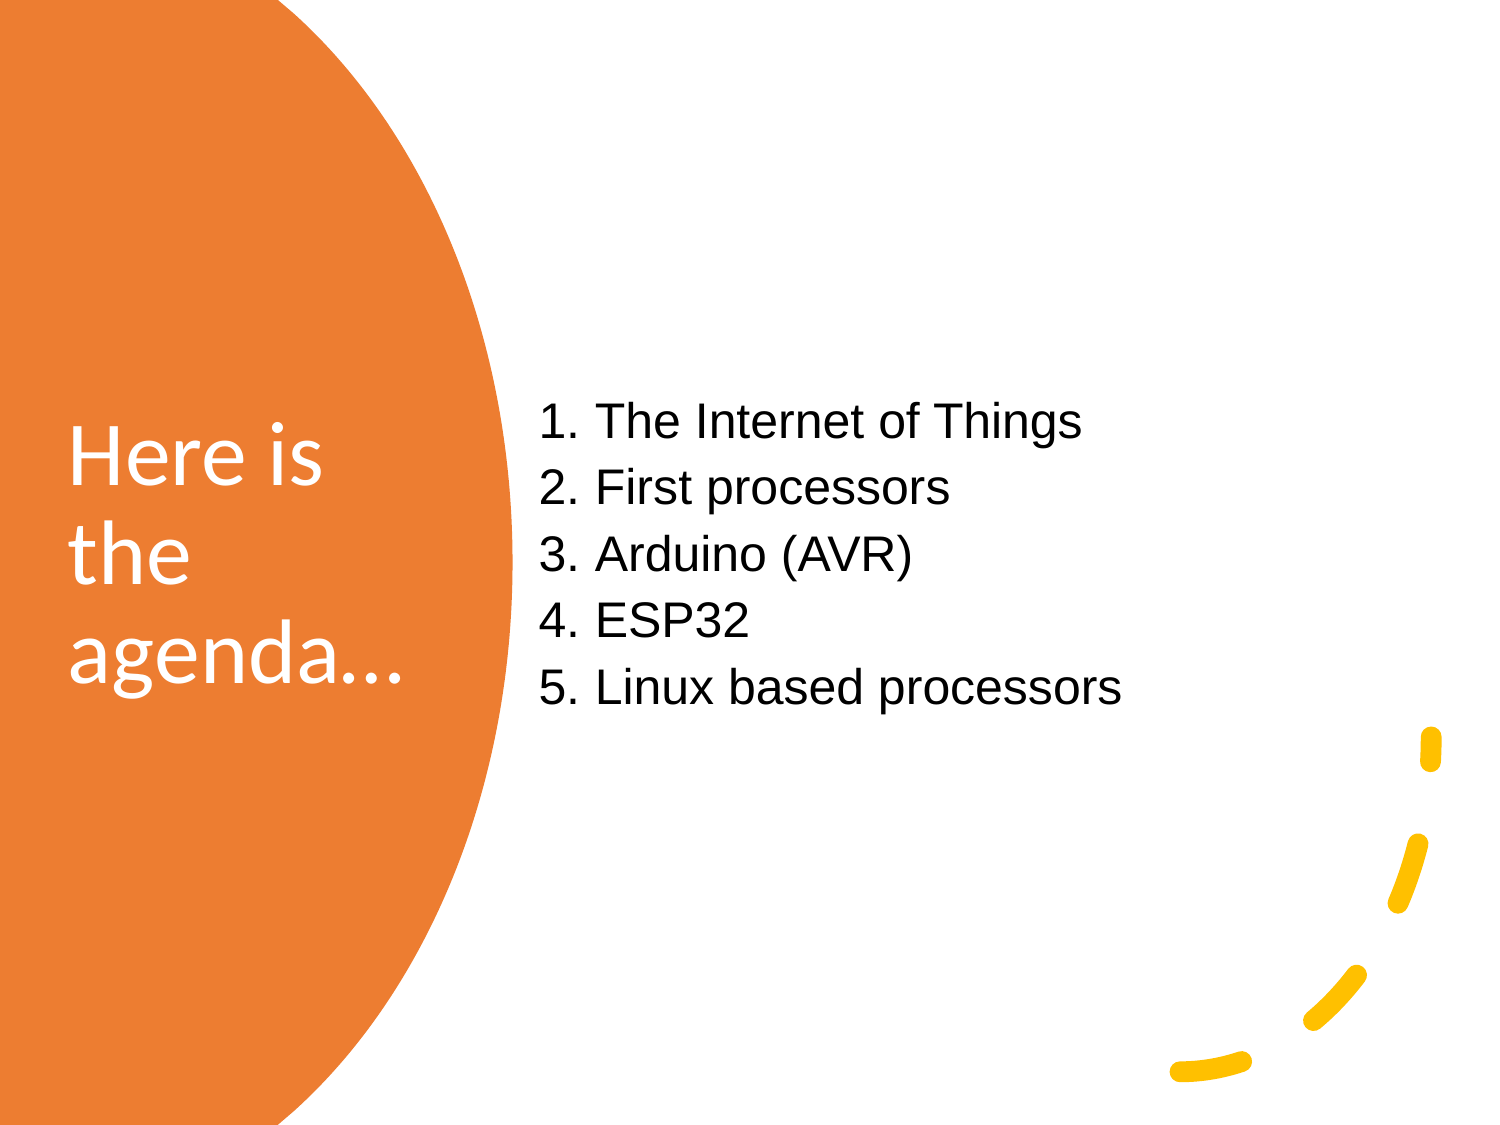

The Internet of Things
First processors
Arduino (AVR)
ESP32
Linux based processors
# Here is the agenda…